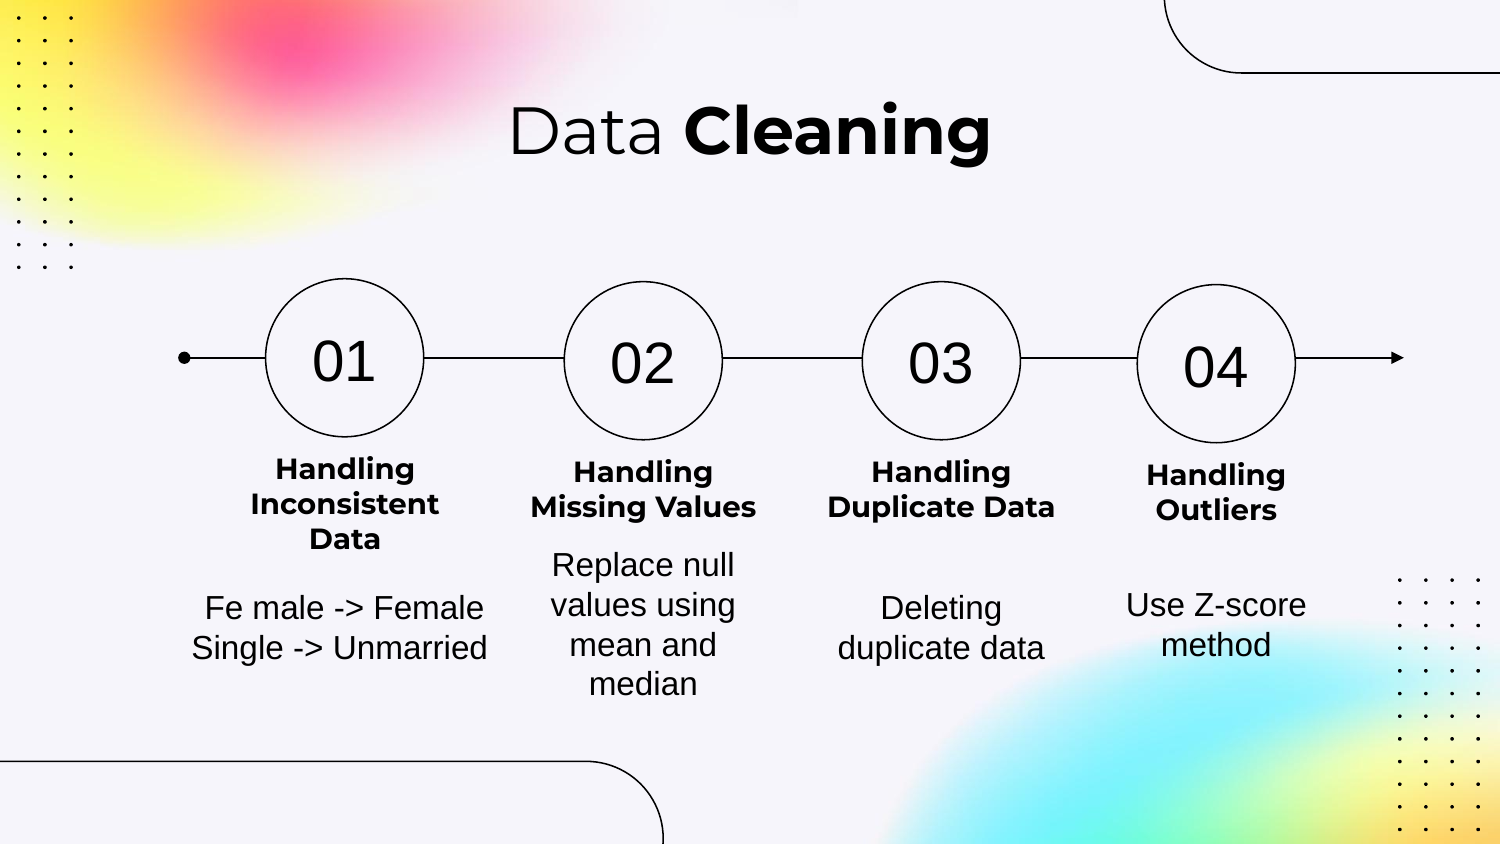

# Data Cleaning
01
02
03
04

Handling Inconsistent Data
Handling Missing Values
Handling Duplicate Data
Handling Outliers
Replace null values using mean and median
Use Z-score method
Fe male -> Female
Single -> Unmarried
Deleting duplicate data